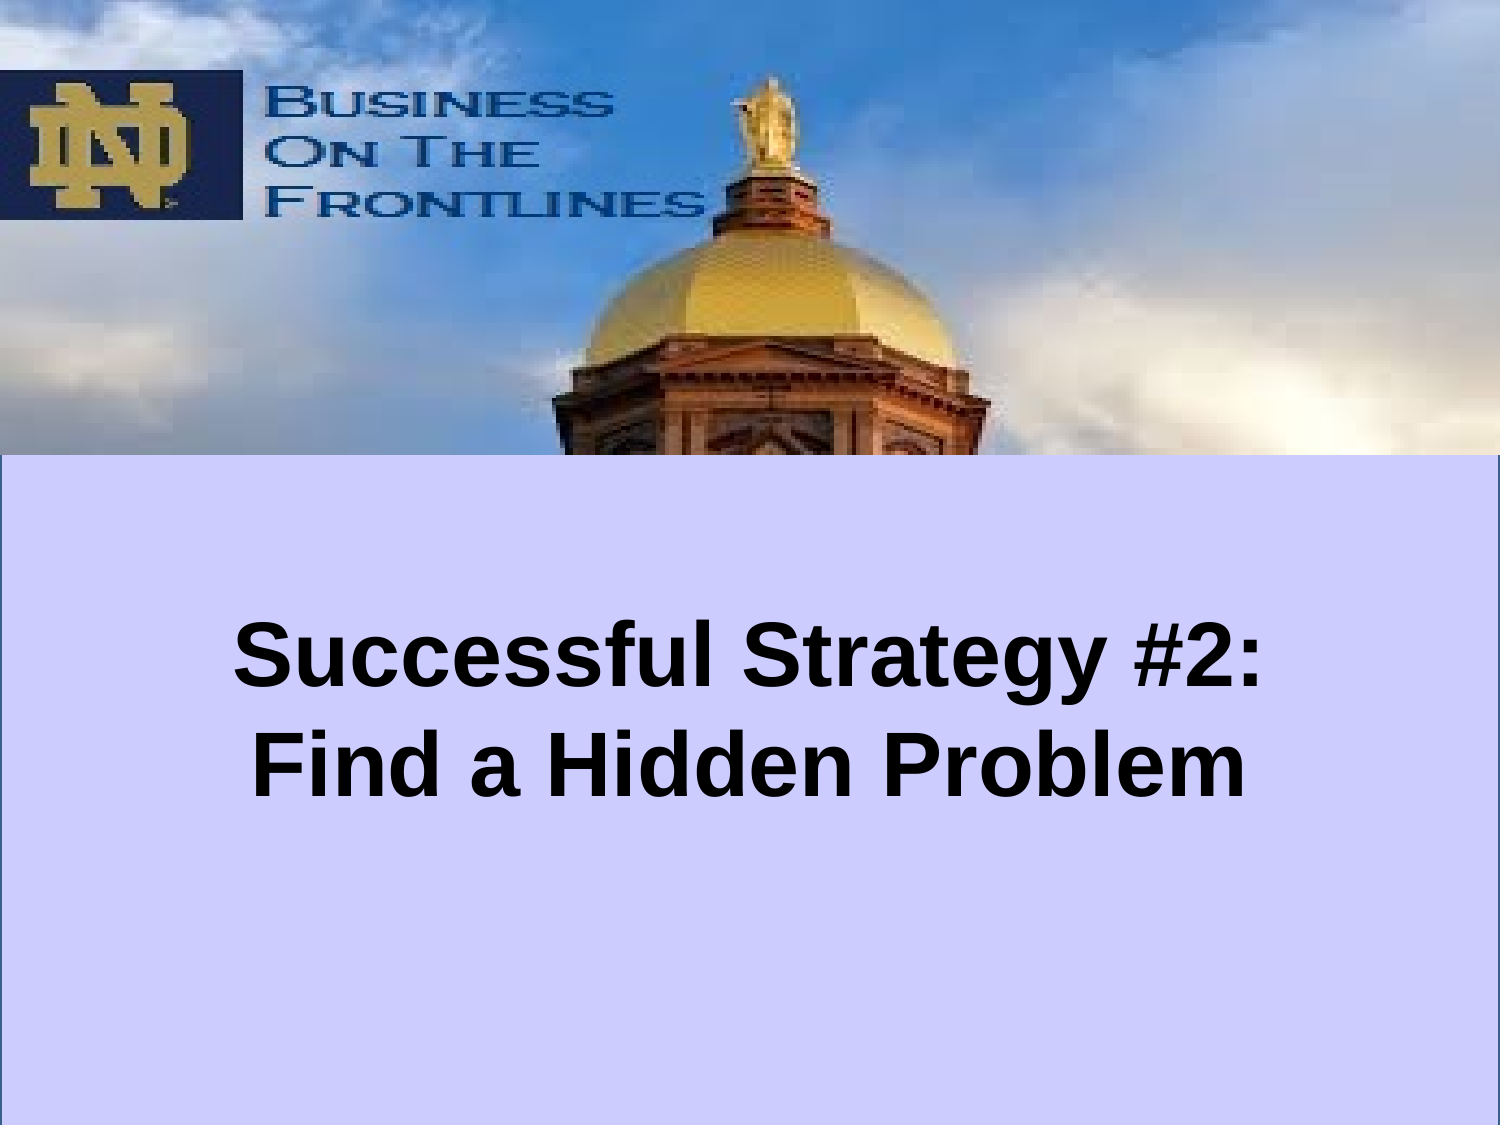

# Successful Strategy #2: Find a Hidden Problem